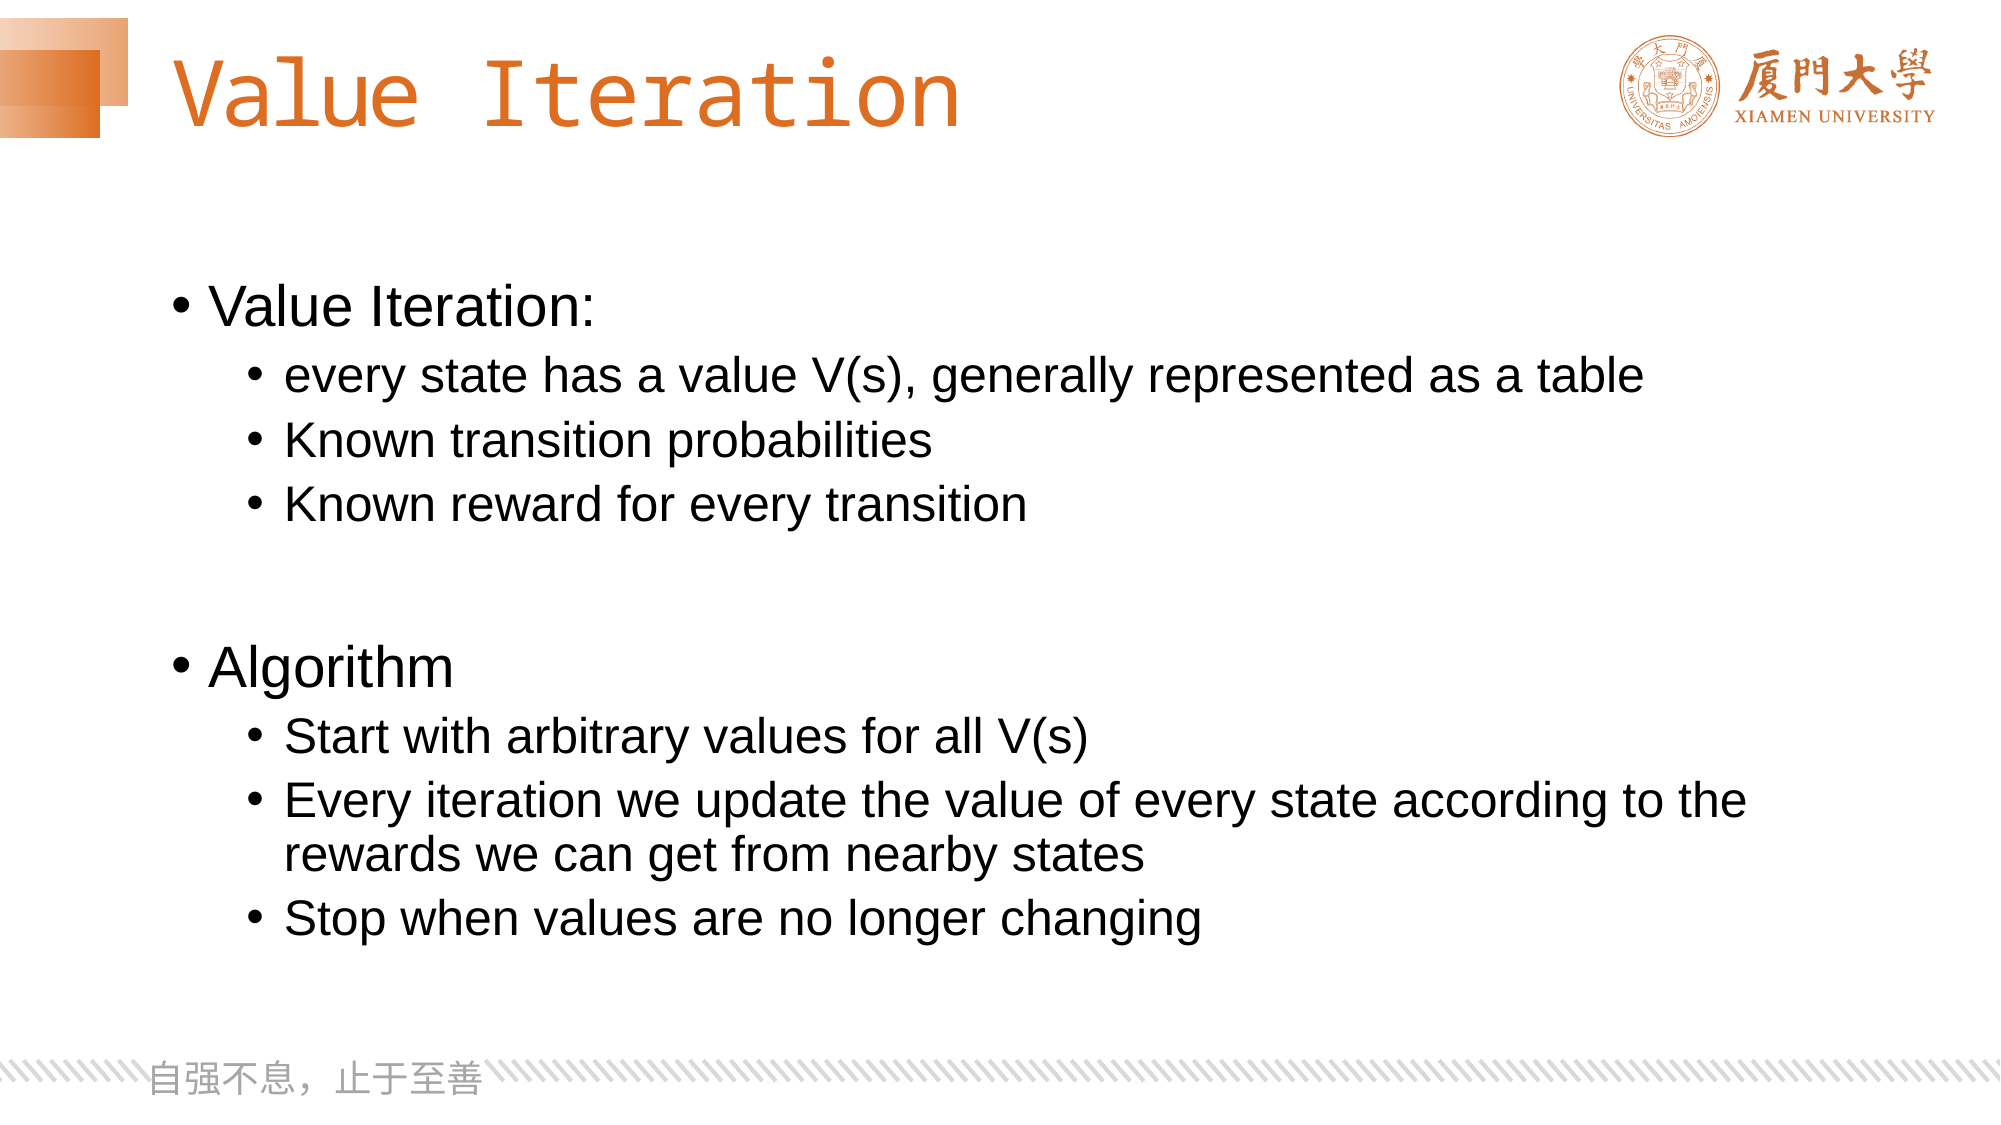

# Value Iteration
Value Iteration:
every state has a value V(s), generally represented as a table
Known transition probabilities
Known reward for every transition

Algorithm
Start with arbitrary values for all V(s)
Every iteration we update the value of every state according to the rewards we can get from nearby states
Stop when values are no longer changing